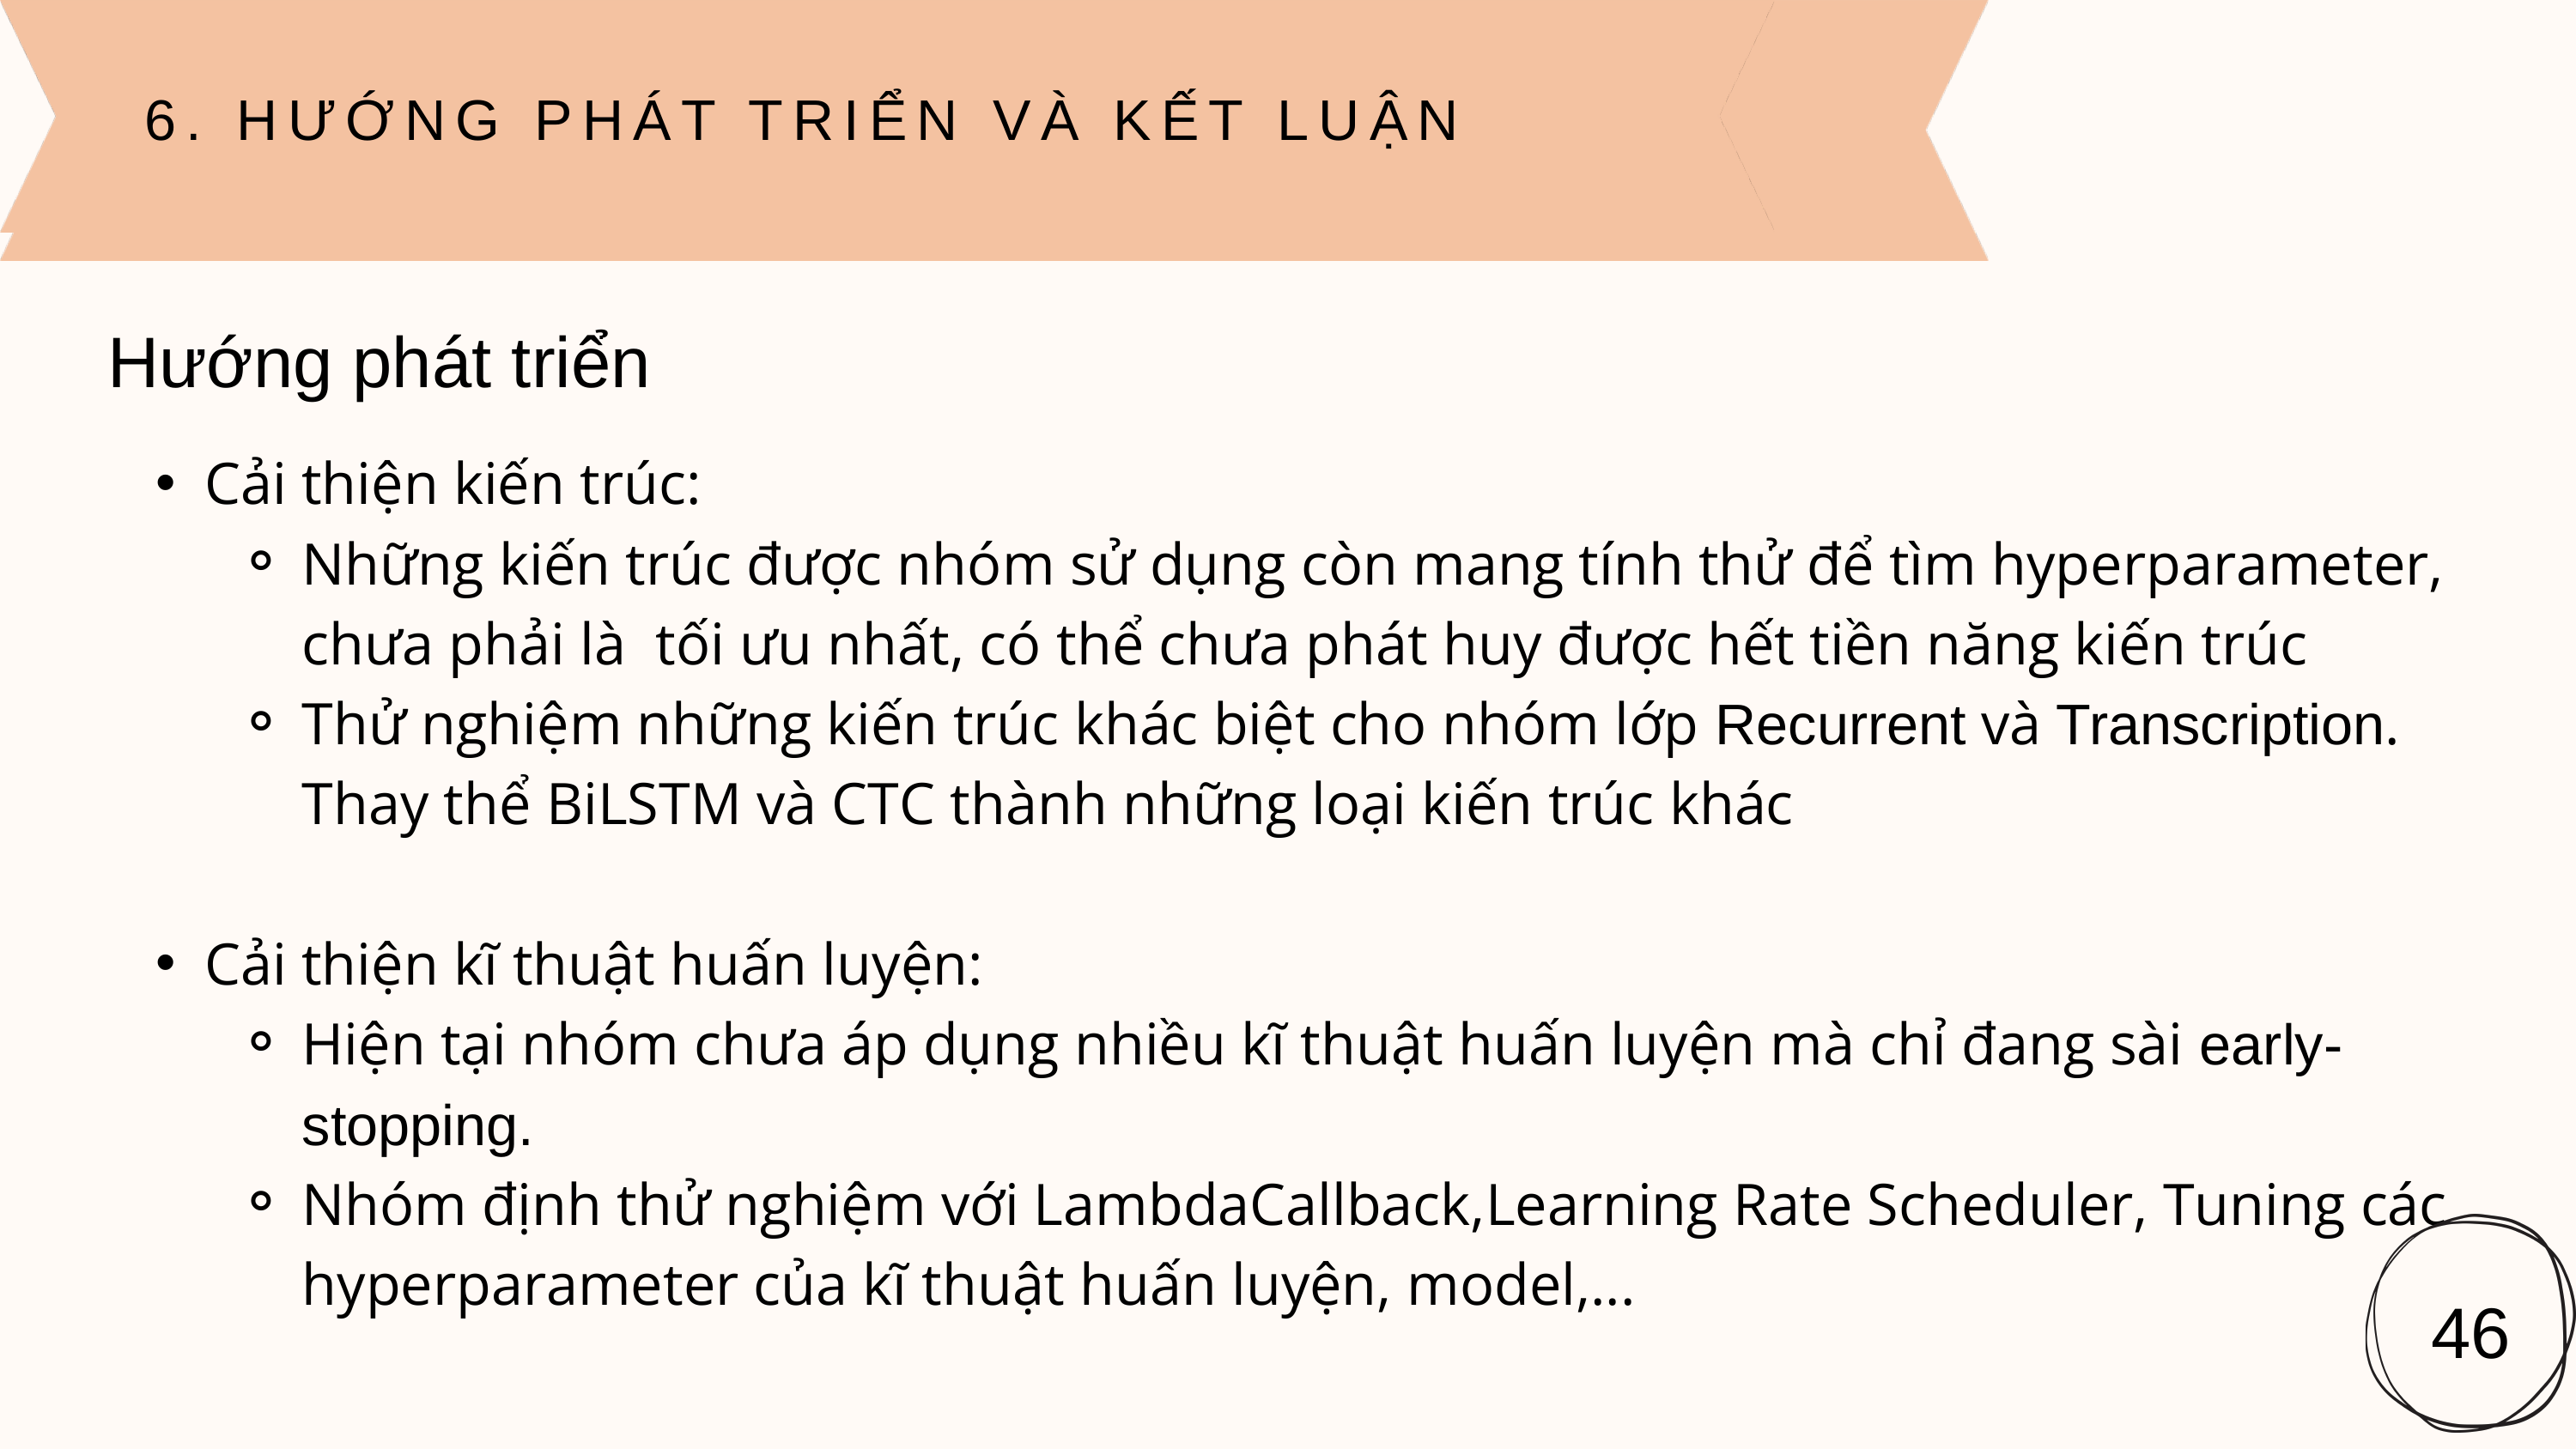

6. HƯỚNG PHÁT TRIỂN VÀ KẾT LUẬN
Hướng phát triển
Cải thiện kiến trúc:
Những kiến trúc được nhóm sử dụng còn mang tính thử để tìm hyperparameter, chưa phải là  tối ưu nhất, có thể chưa phát huy được hết tiền năng kiến trúc
Thử nghiệm những kiến trúc khác biệt cho nhóm lớp Recurrent và Transcription. Thay thể BiLSTM và CTC thành những loại kiến trúc khác

Cải thiện kĩ thuật huấn luyện:
Hiện tại nhóm chưa áp dụng nhiều kĩ thuật huấn luyện mà chỉ đang sài early-stopping.
Nhóm định thử nghiệm với LambdaCallback,Learning Rate Scheduler, Tuning các hyperparameter của kĩ thuật huấn luyện, model,...

46